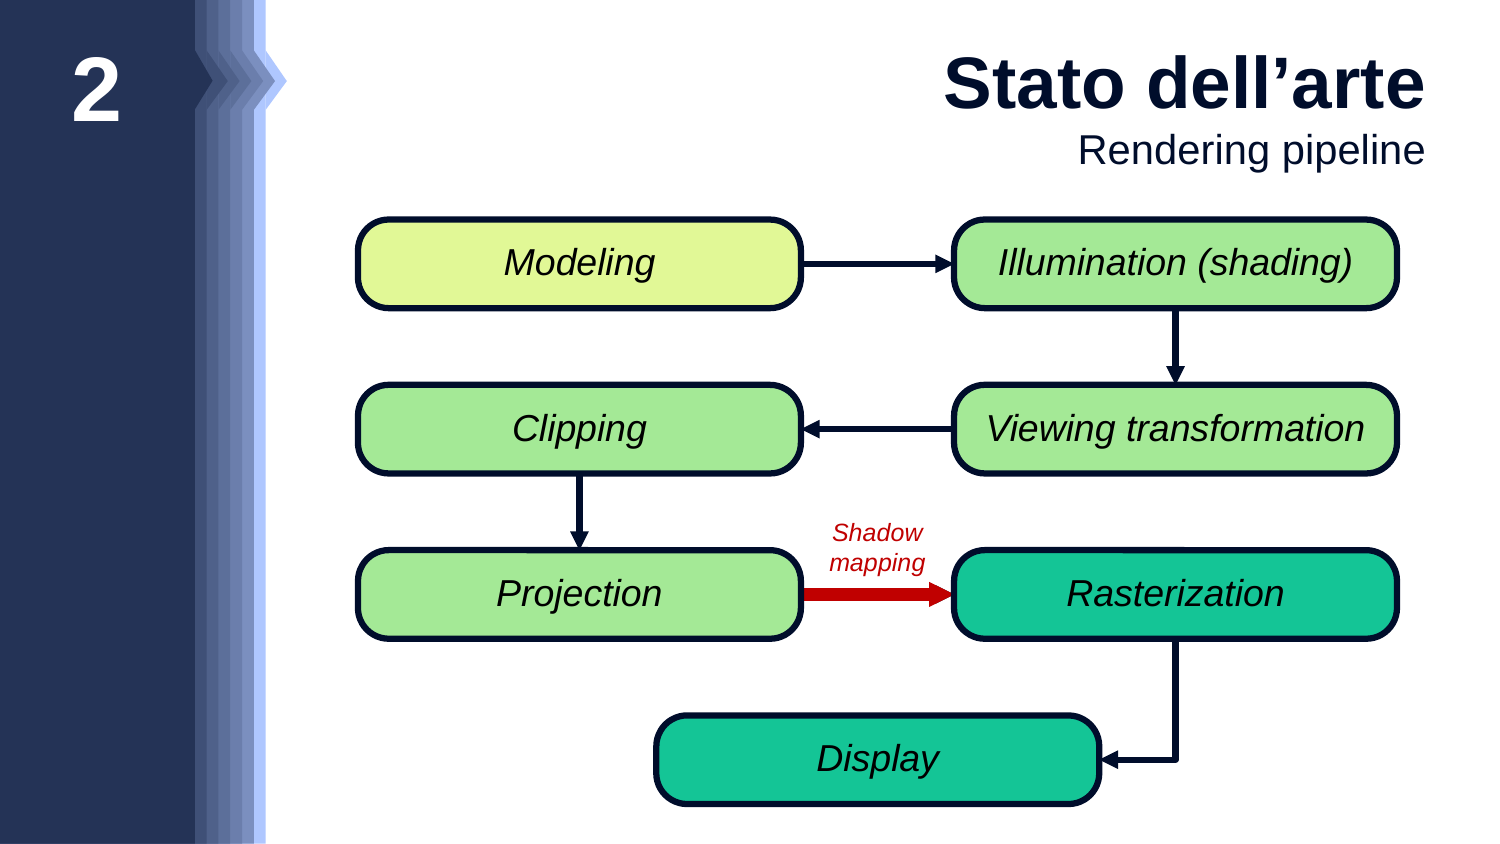

8

7

6

5

4

3

2

# Stato dell’arte Rendering pipeline
Modeling
Illumination (shading)
Clipping
Viewing transformation
Shadow mapping
Projection
Rasterization
Display